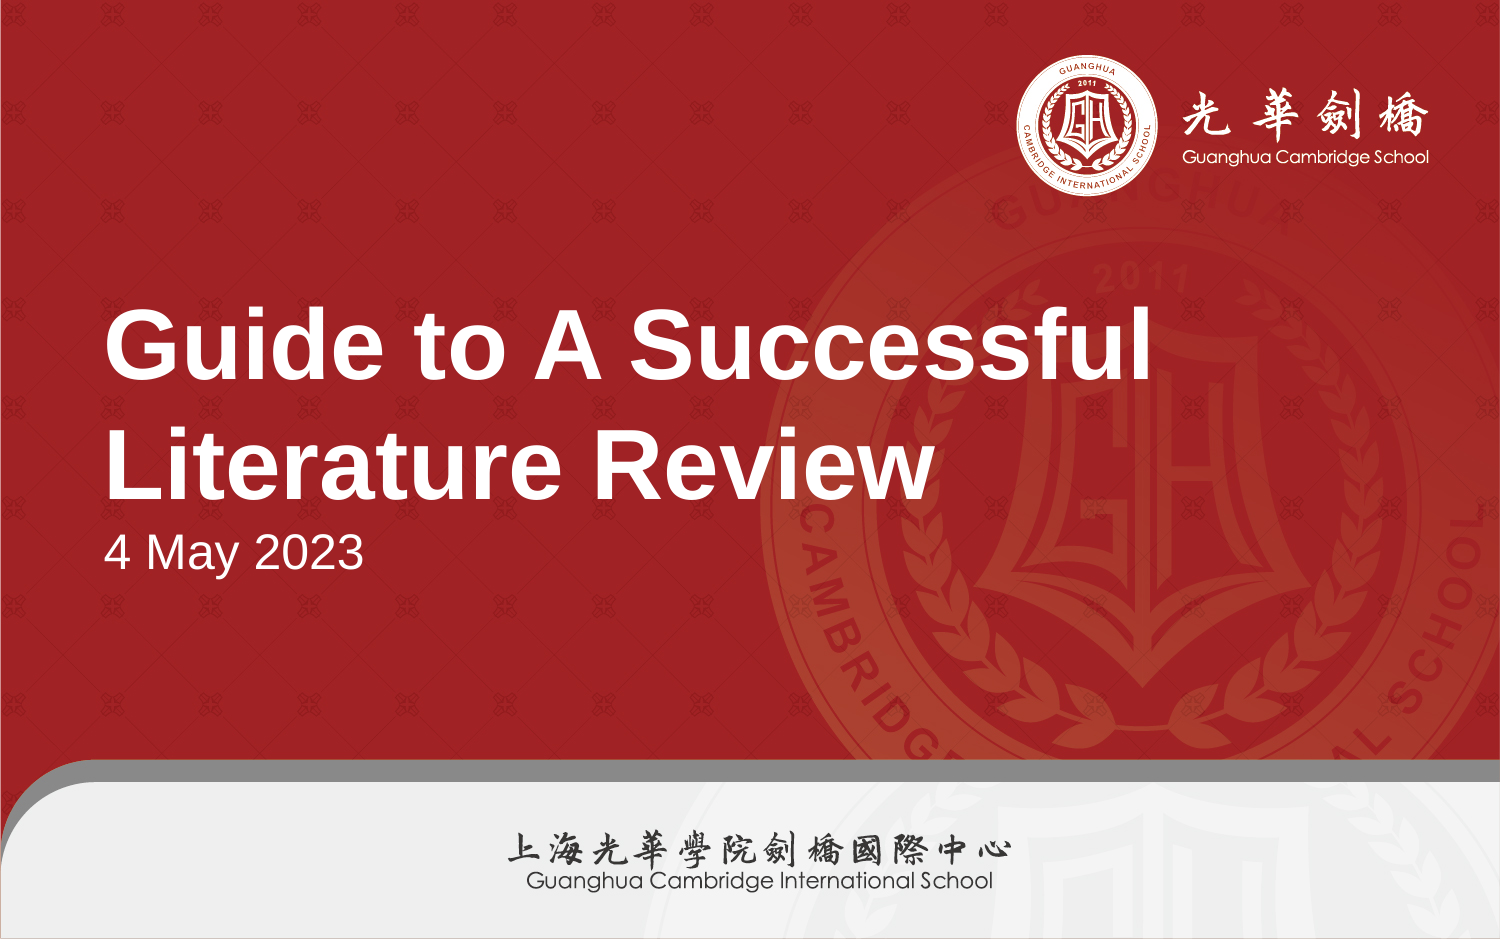

# Guide to A Successful Literature Review 4 May 2023